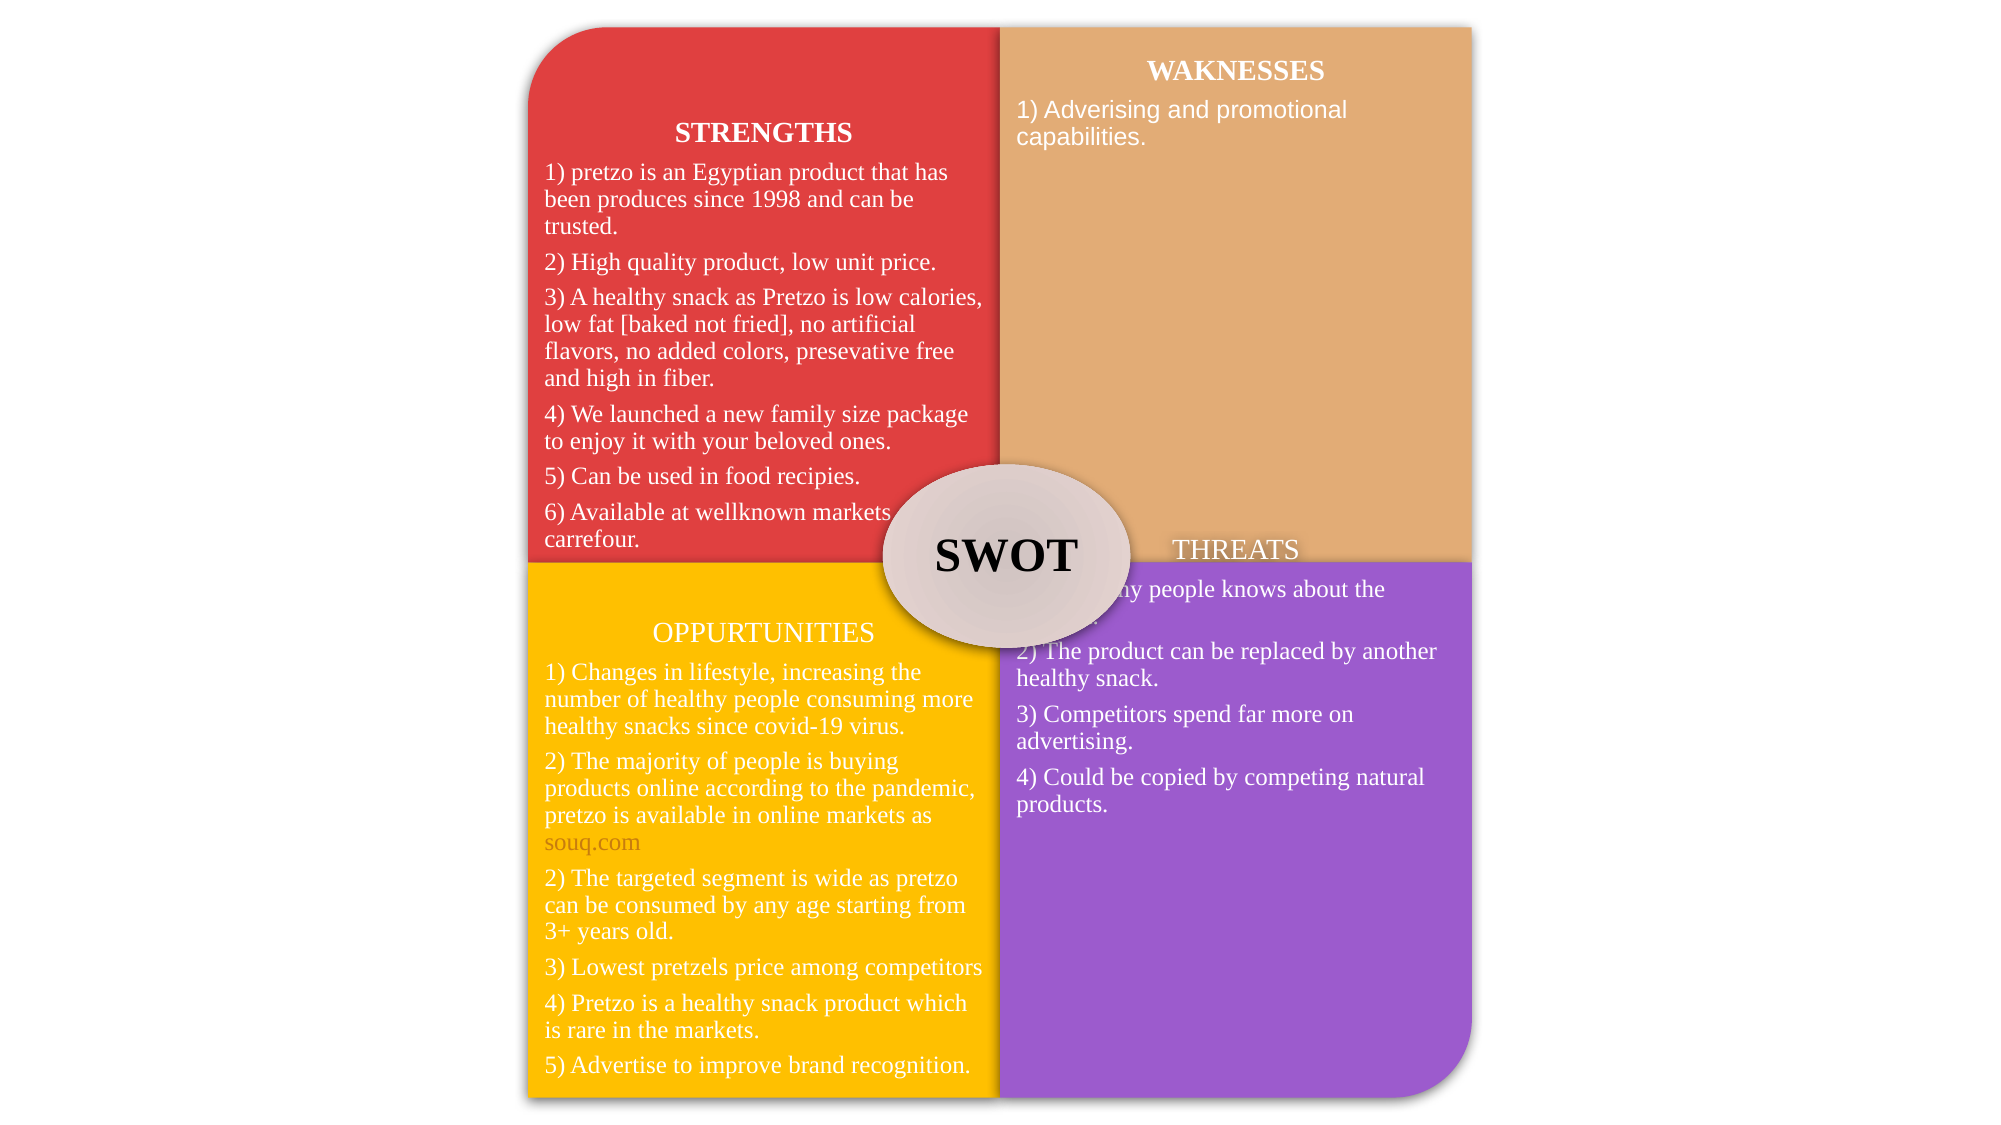

STRENGTHS
1) pretzo is an Egyptian product that has been produces since 1998 and can be trusted.
2) High quality product, low unit price.
3) A healthy snack as Pretzo is low calories, low fat [baked not fried], no artificial flavors, no added colors, presevative free and high in fiber.
4) We launched a new family size package to enjoy it with your beloved ones.
5) Can be used in food recipies.
6) Available at wellknown markets as carrefour.
7) Loyal customers, people who
 tries it like it.

WAKNESSES
1) Adverising and promotional capabilities.

OPPURTUNITIES
1) Changes in lifestyle, increasing the number of healthy people consuming more healthy snacks since covid-19 virus.
2) The majority of people is buying products online according to the pandemic, pretzo is available in online markets as souq.com
2) The targeted segment is wide as pretzo can be consumed by any age starting from 3+ years old.
3) Lowest pretzels price among competitors
4) Pretzo is a healthy snack product which is rare in the markets.
5) Advertise to improve brand recognition.

THREATS
1) Not many people knows about the product.
2) The product can be replaced by another healthy snack.
3) Competitors spend far more on advertising.
4) Could be copied by competing natural products.

SWOT